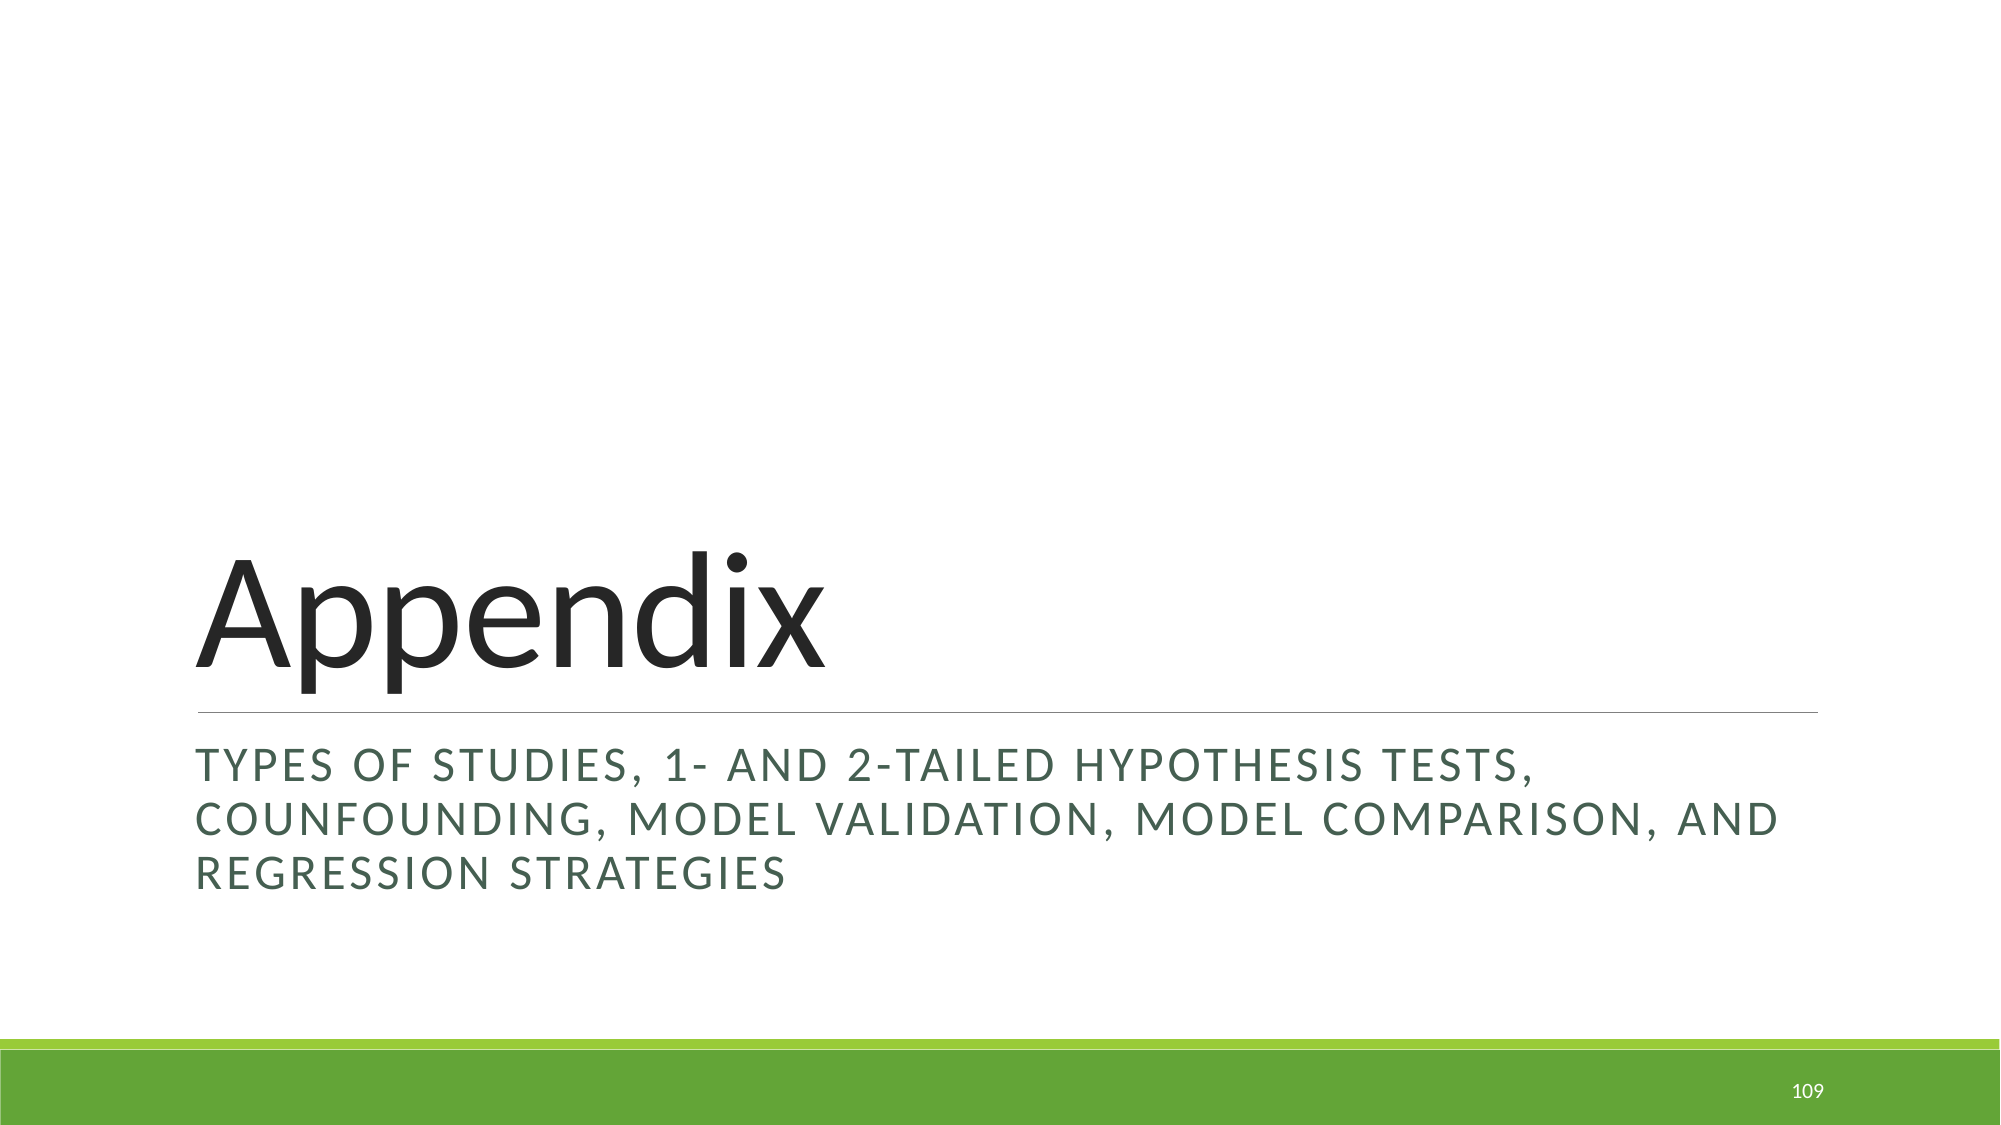

# Appendix
Types OF STUDIES, 1- AND 2-TAILED HYPOTHESIS TESTS, COUNFOUNDING, MODEL VALIDATION, MODEL COMPARISON, AND REGRESSION STRATEGIES
109